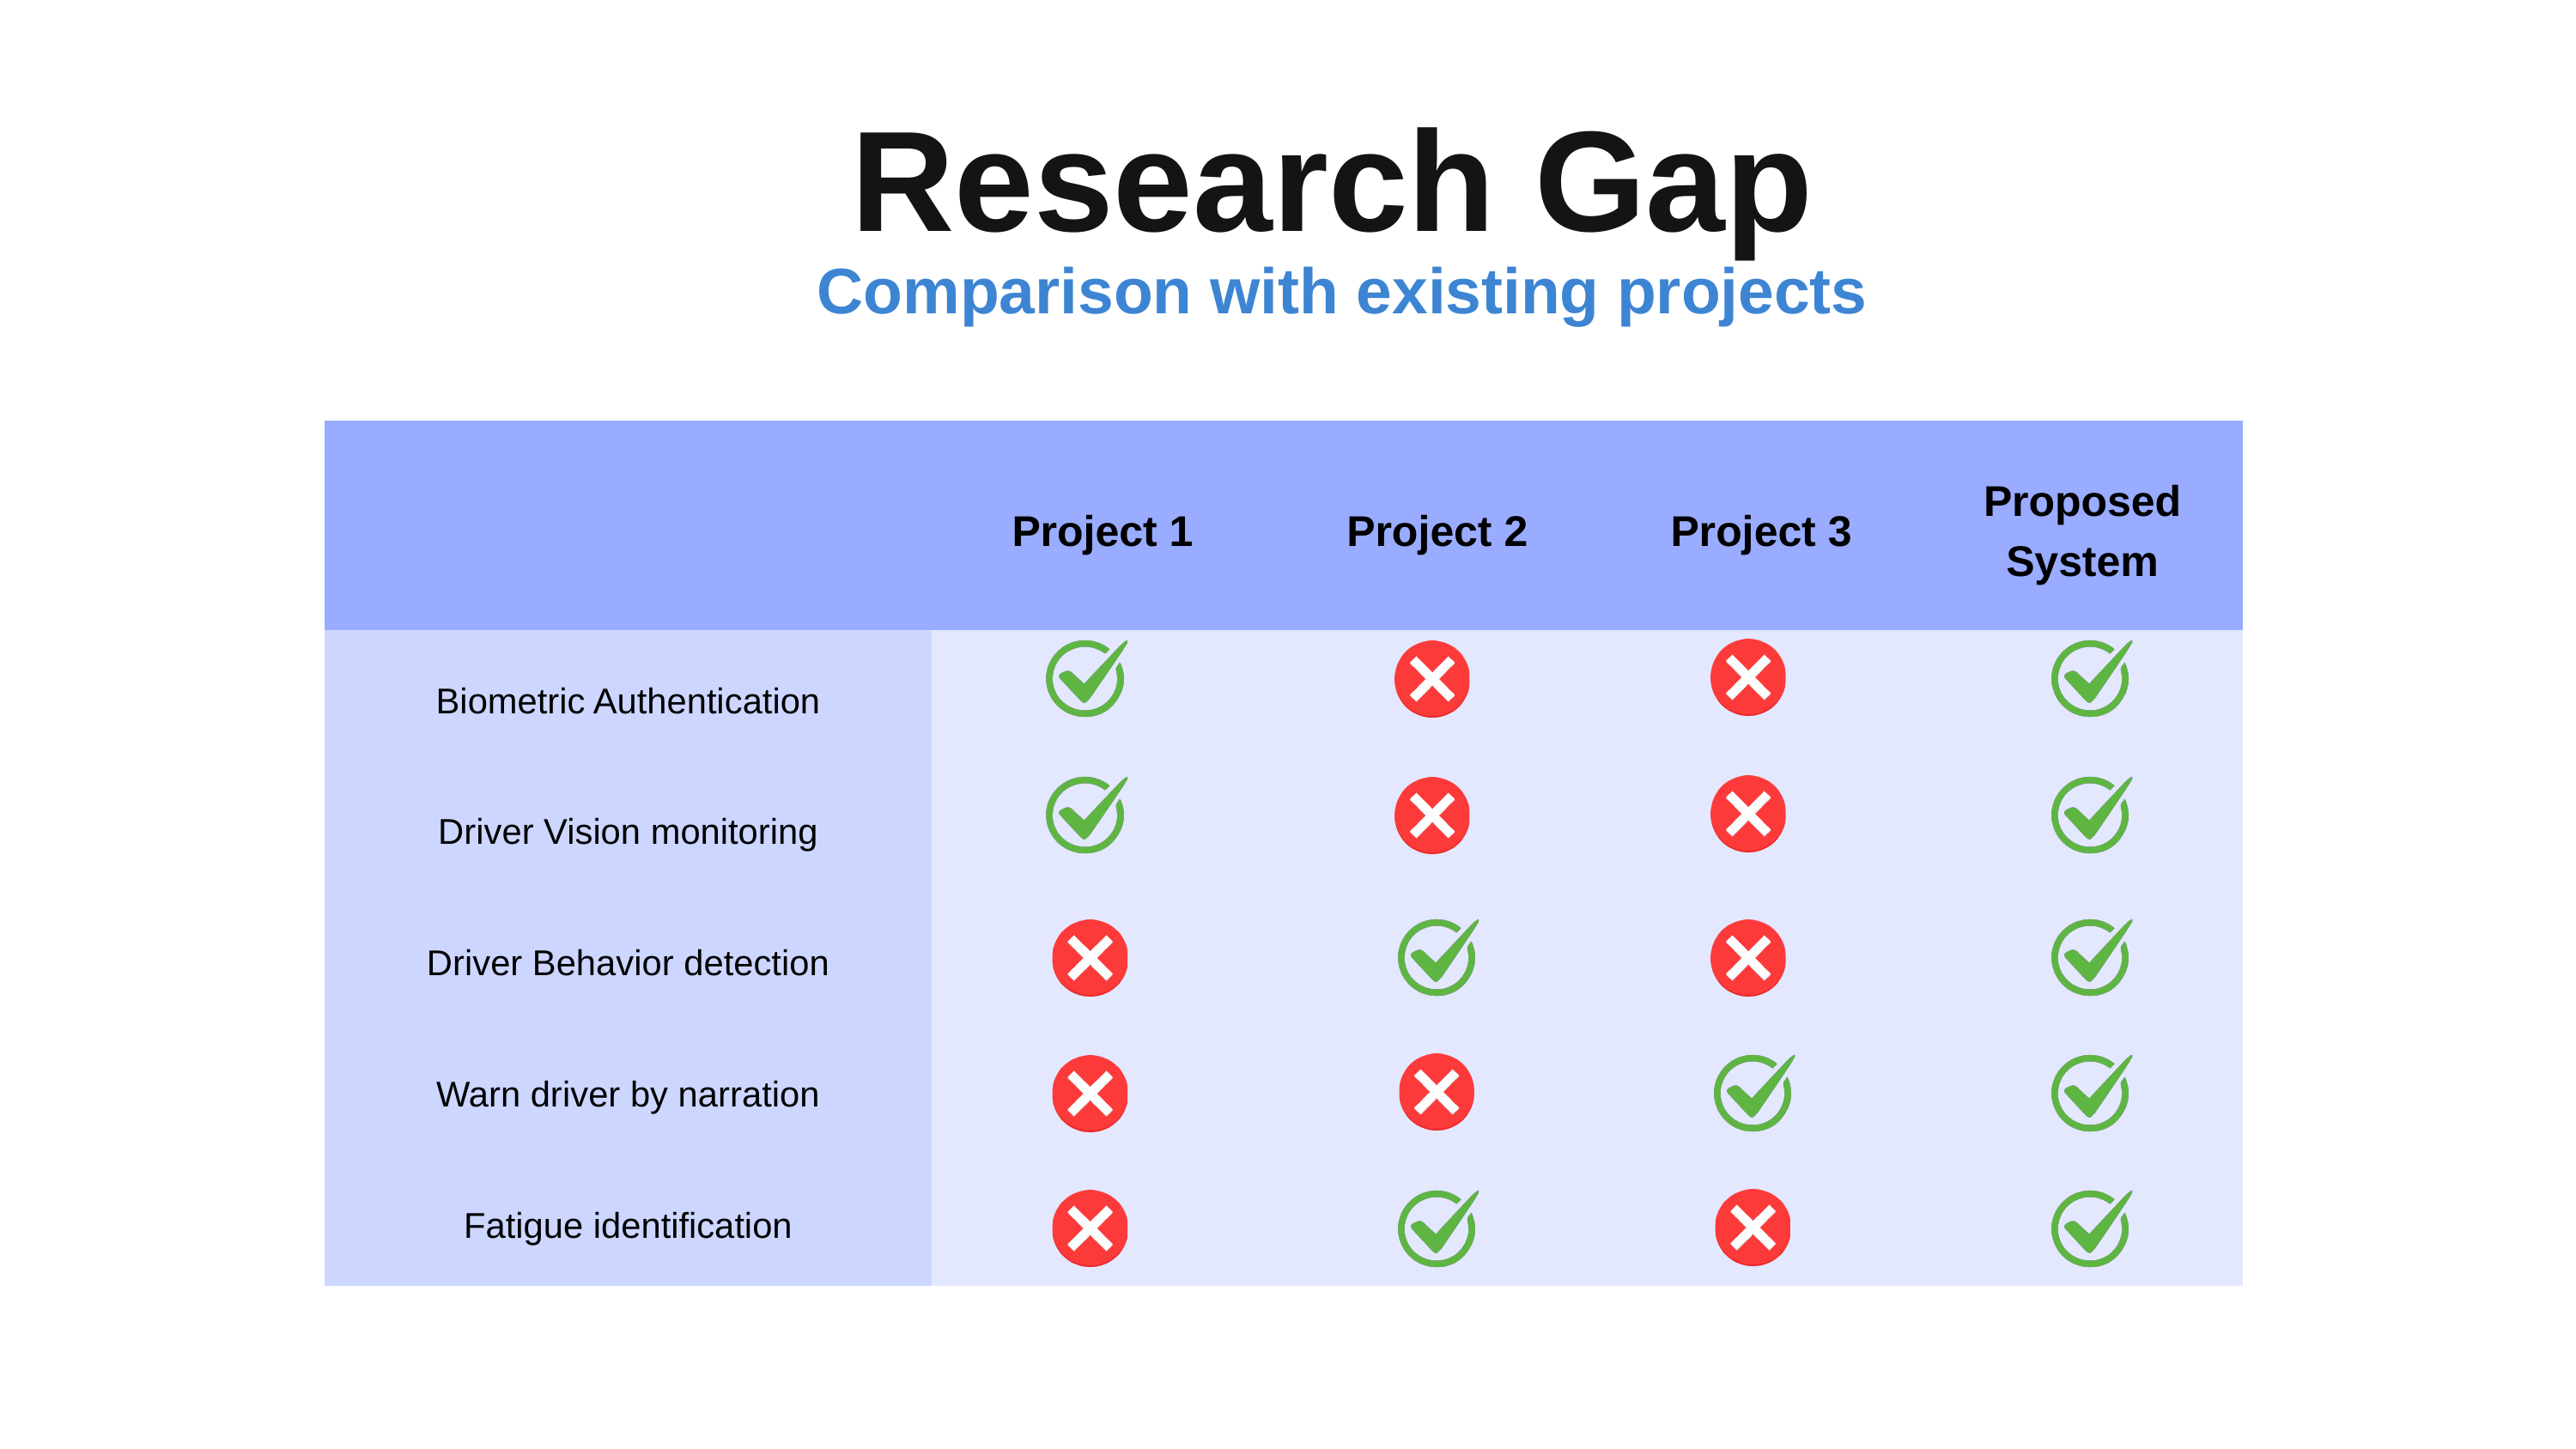

Research Gap
Comparison with existing projects
|  | Project 1 | Project 2 | Project 3 | Proposed System |
| --- | --- | --- | --- | --- |
| Biometric Authentication |  |  |  |  |
| Driver Vision monitoring |  |  |  |  |
| Driver Behavior detection |  |  |  |  |
| Warn driver by narration |  |  |  |  |
| Fatigue identification |  |  |  |  |